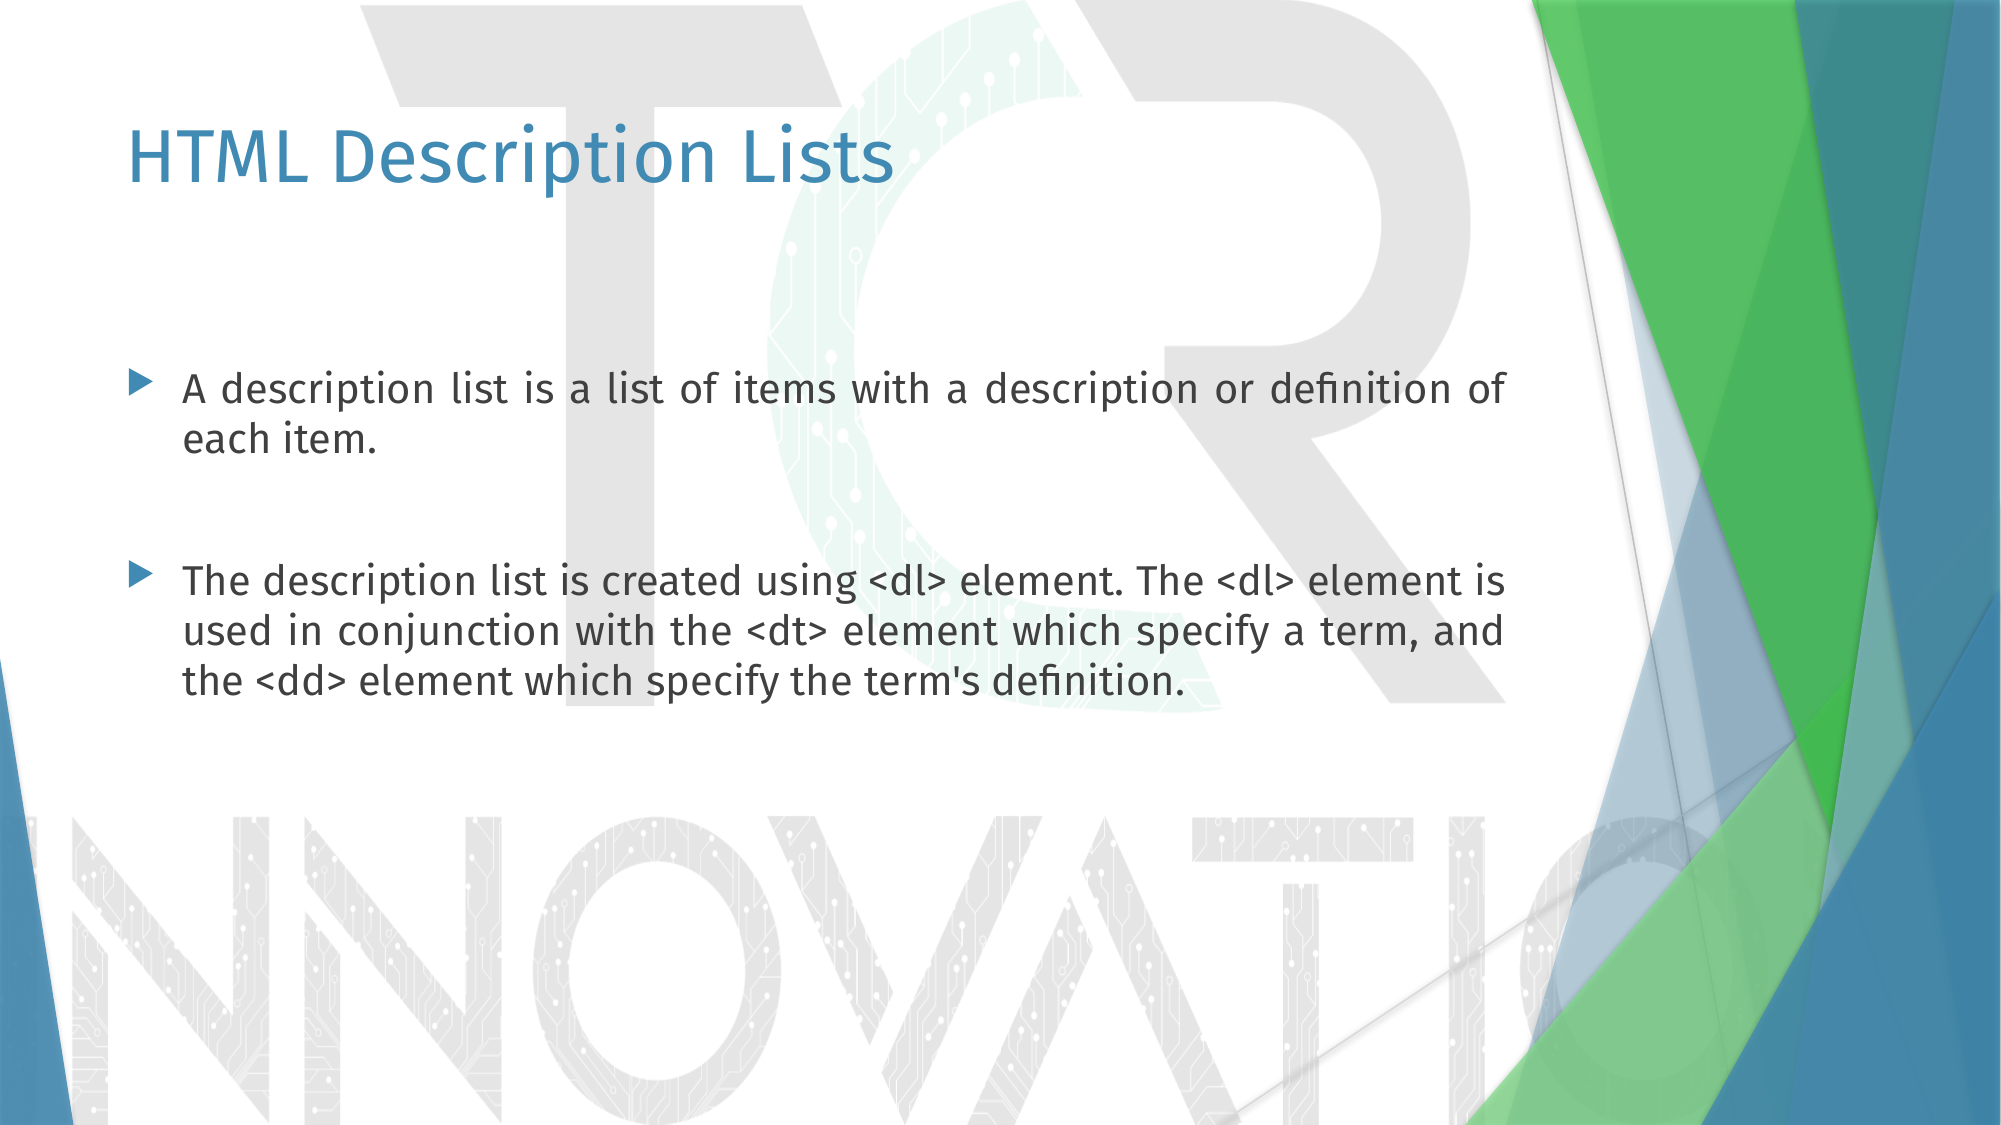

# HTML Description Lists
A description list is a list of items with a description or definition of each item.

The description list is created using <dl> element. The <dl> element is used in conjunction with the <dt> element which specify a term, and the <dd> element which specify the term's definition.